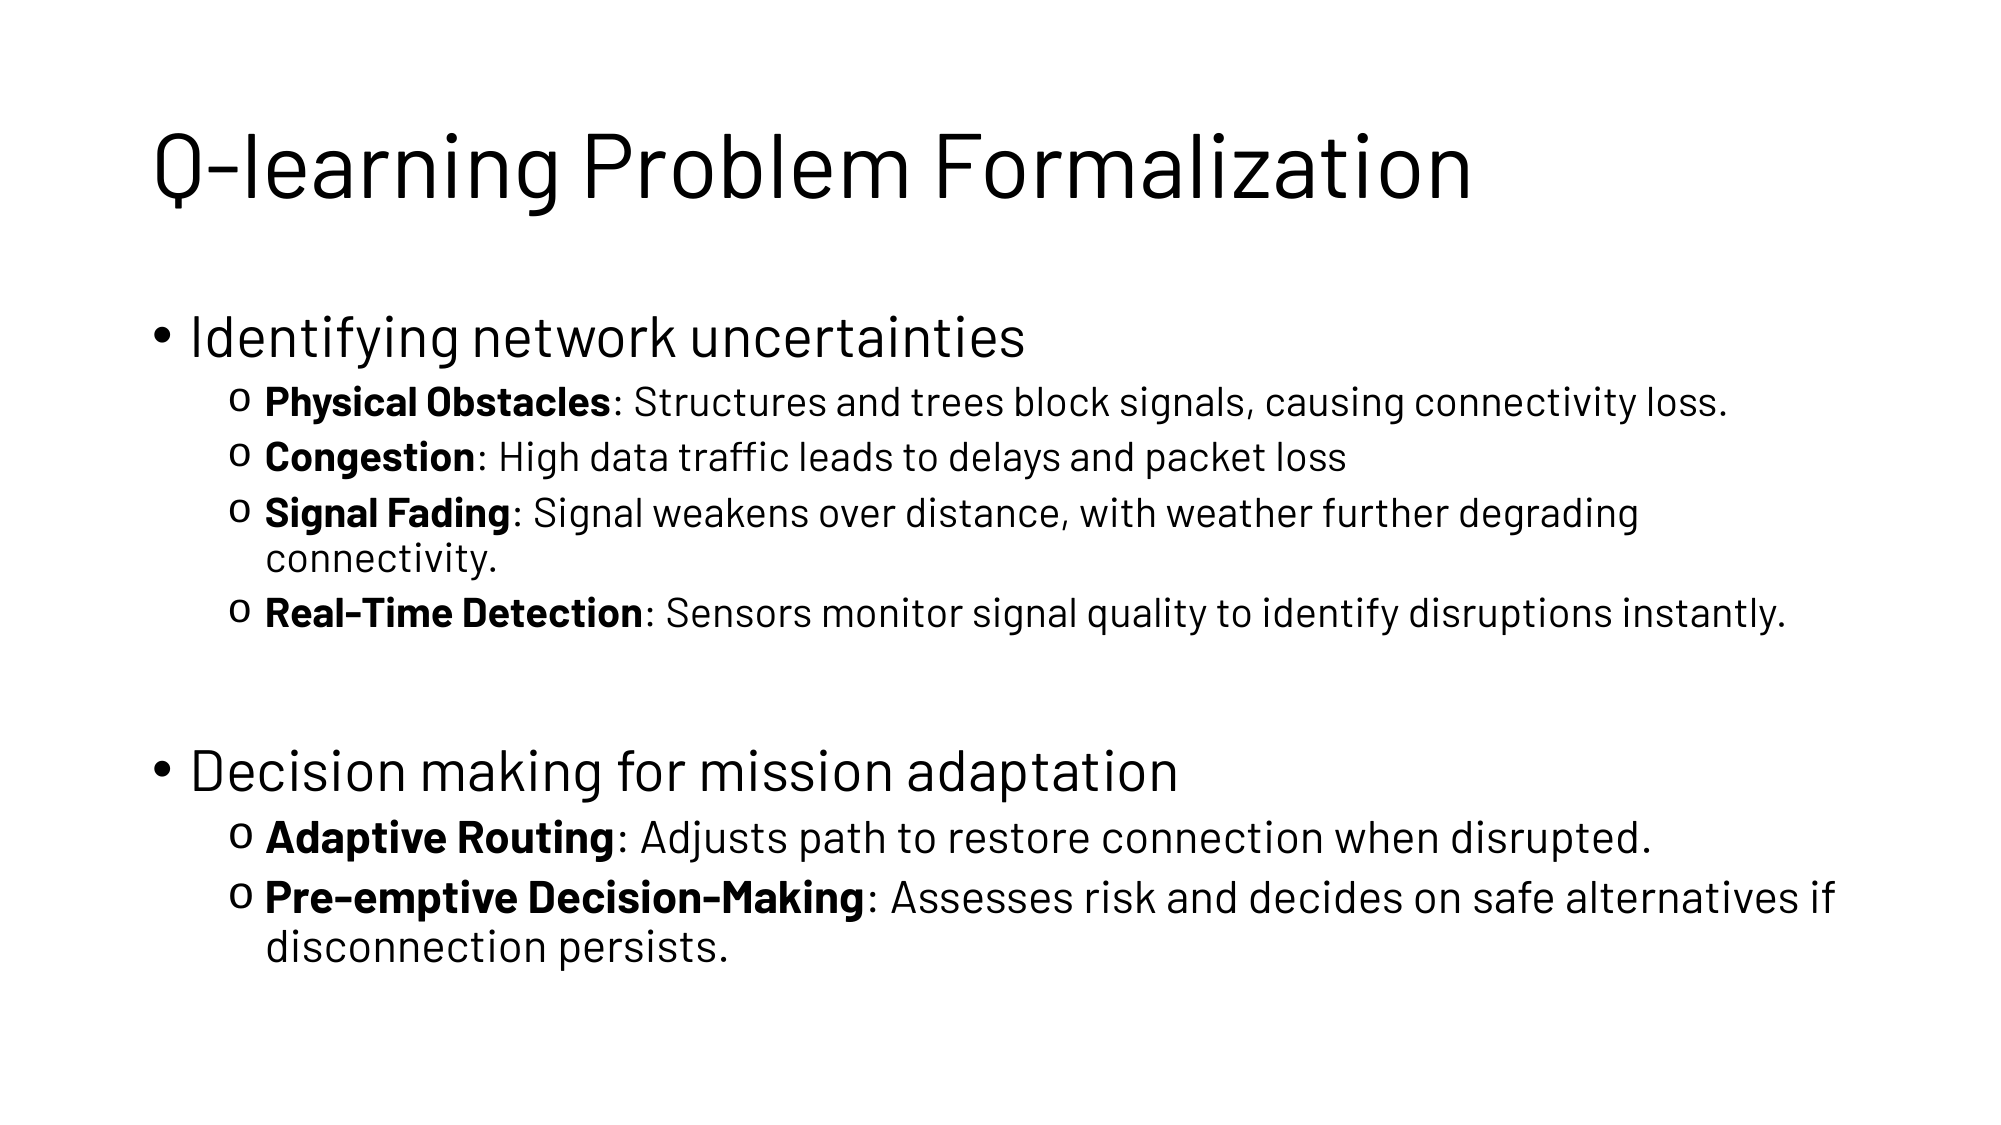

# Q-learning Problem Formalization
Identifying network uncertainties
Physical Obstacles: Structures and trees block signals, causing connectivity loss.
Congestion: High data traffic leads to delays and packet loss
Signal Fading: Signal weakens over distance, with weather further degrading connectivity.
Real-Time Detection: Sensors monitor signal quality to identify disruptions instantly.

Decision making for mission adaptation
Adaptive Routing: Adjusts path to restore connection when disrupted.
Pre-emptive Decision-Making: Assesses risk and decides on safe alternatives if disconnection persists.